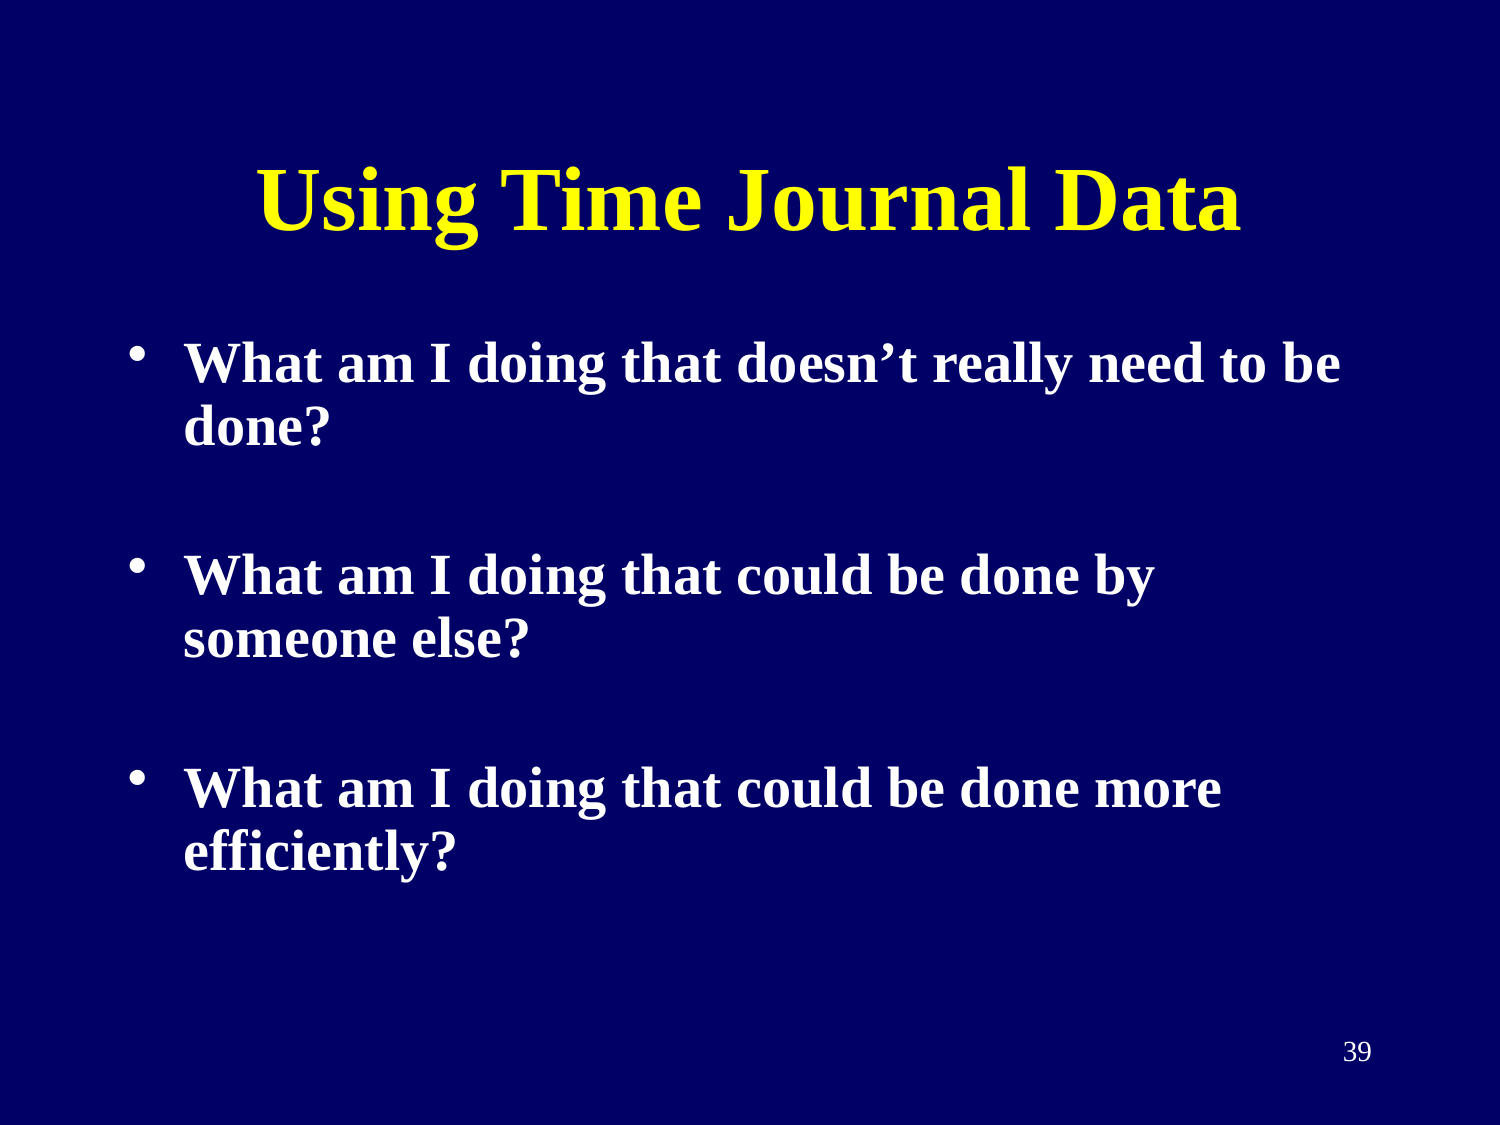

# Using Time Journal Data
What am I doing that doesn’t really need to be done?

What am I doing that could be done by someone else?

What am I doing that could be done more efficiently?

39